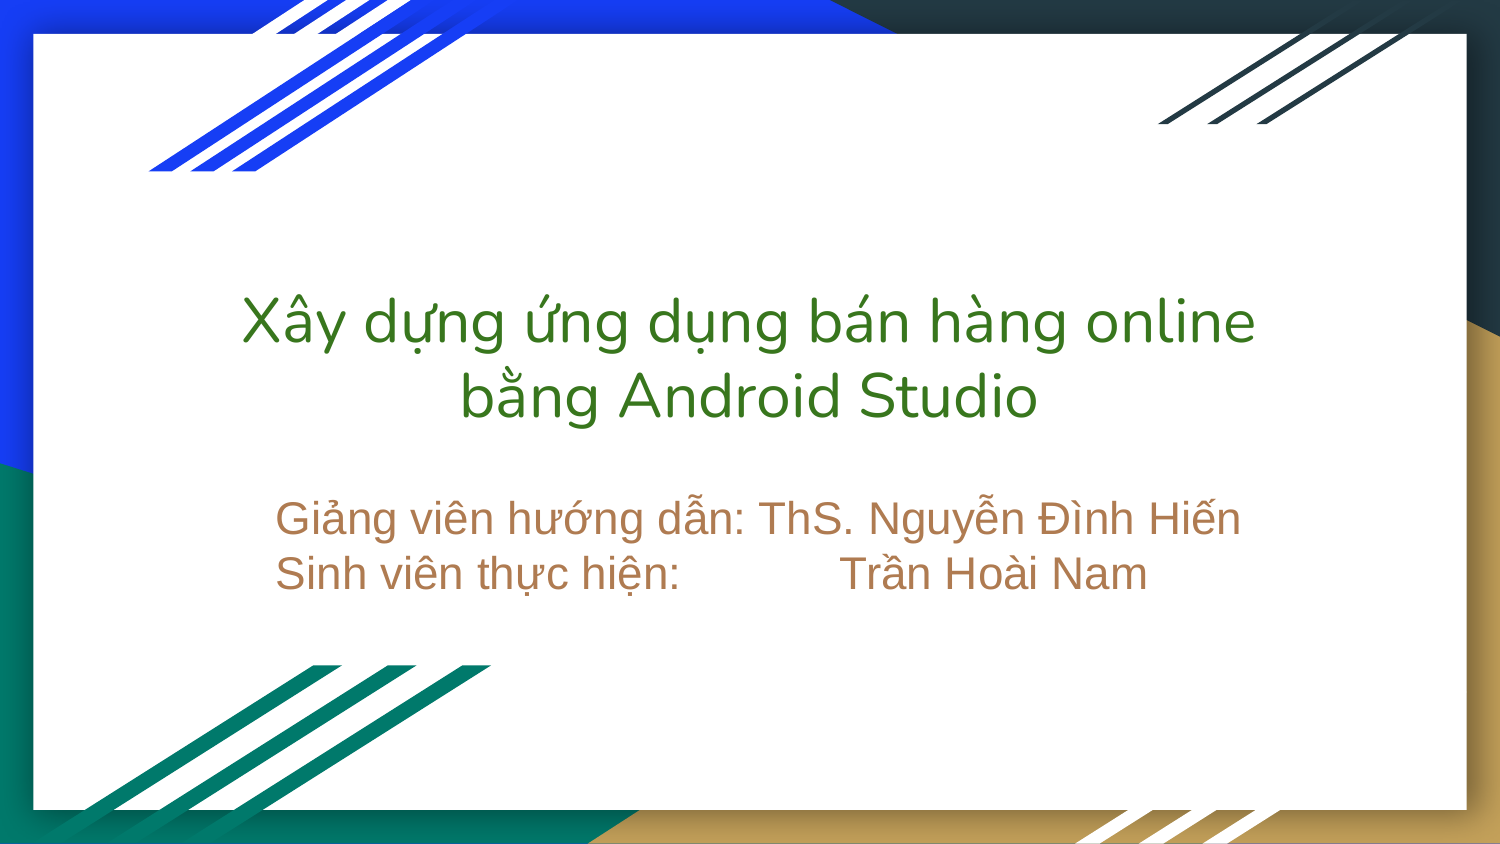

# Xây dựng ứng dụng bán hàng online bằng Android Studio
Giảng viên hướng dẫn: ThS. Nguyễn Đình Hiến
Sinh viên thực hiện:	     Trần Hoài Nam